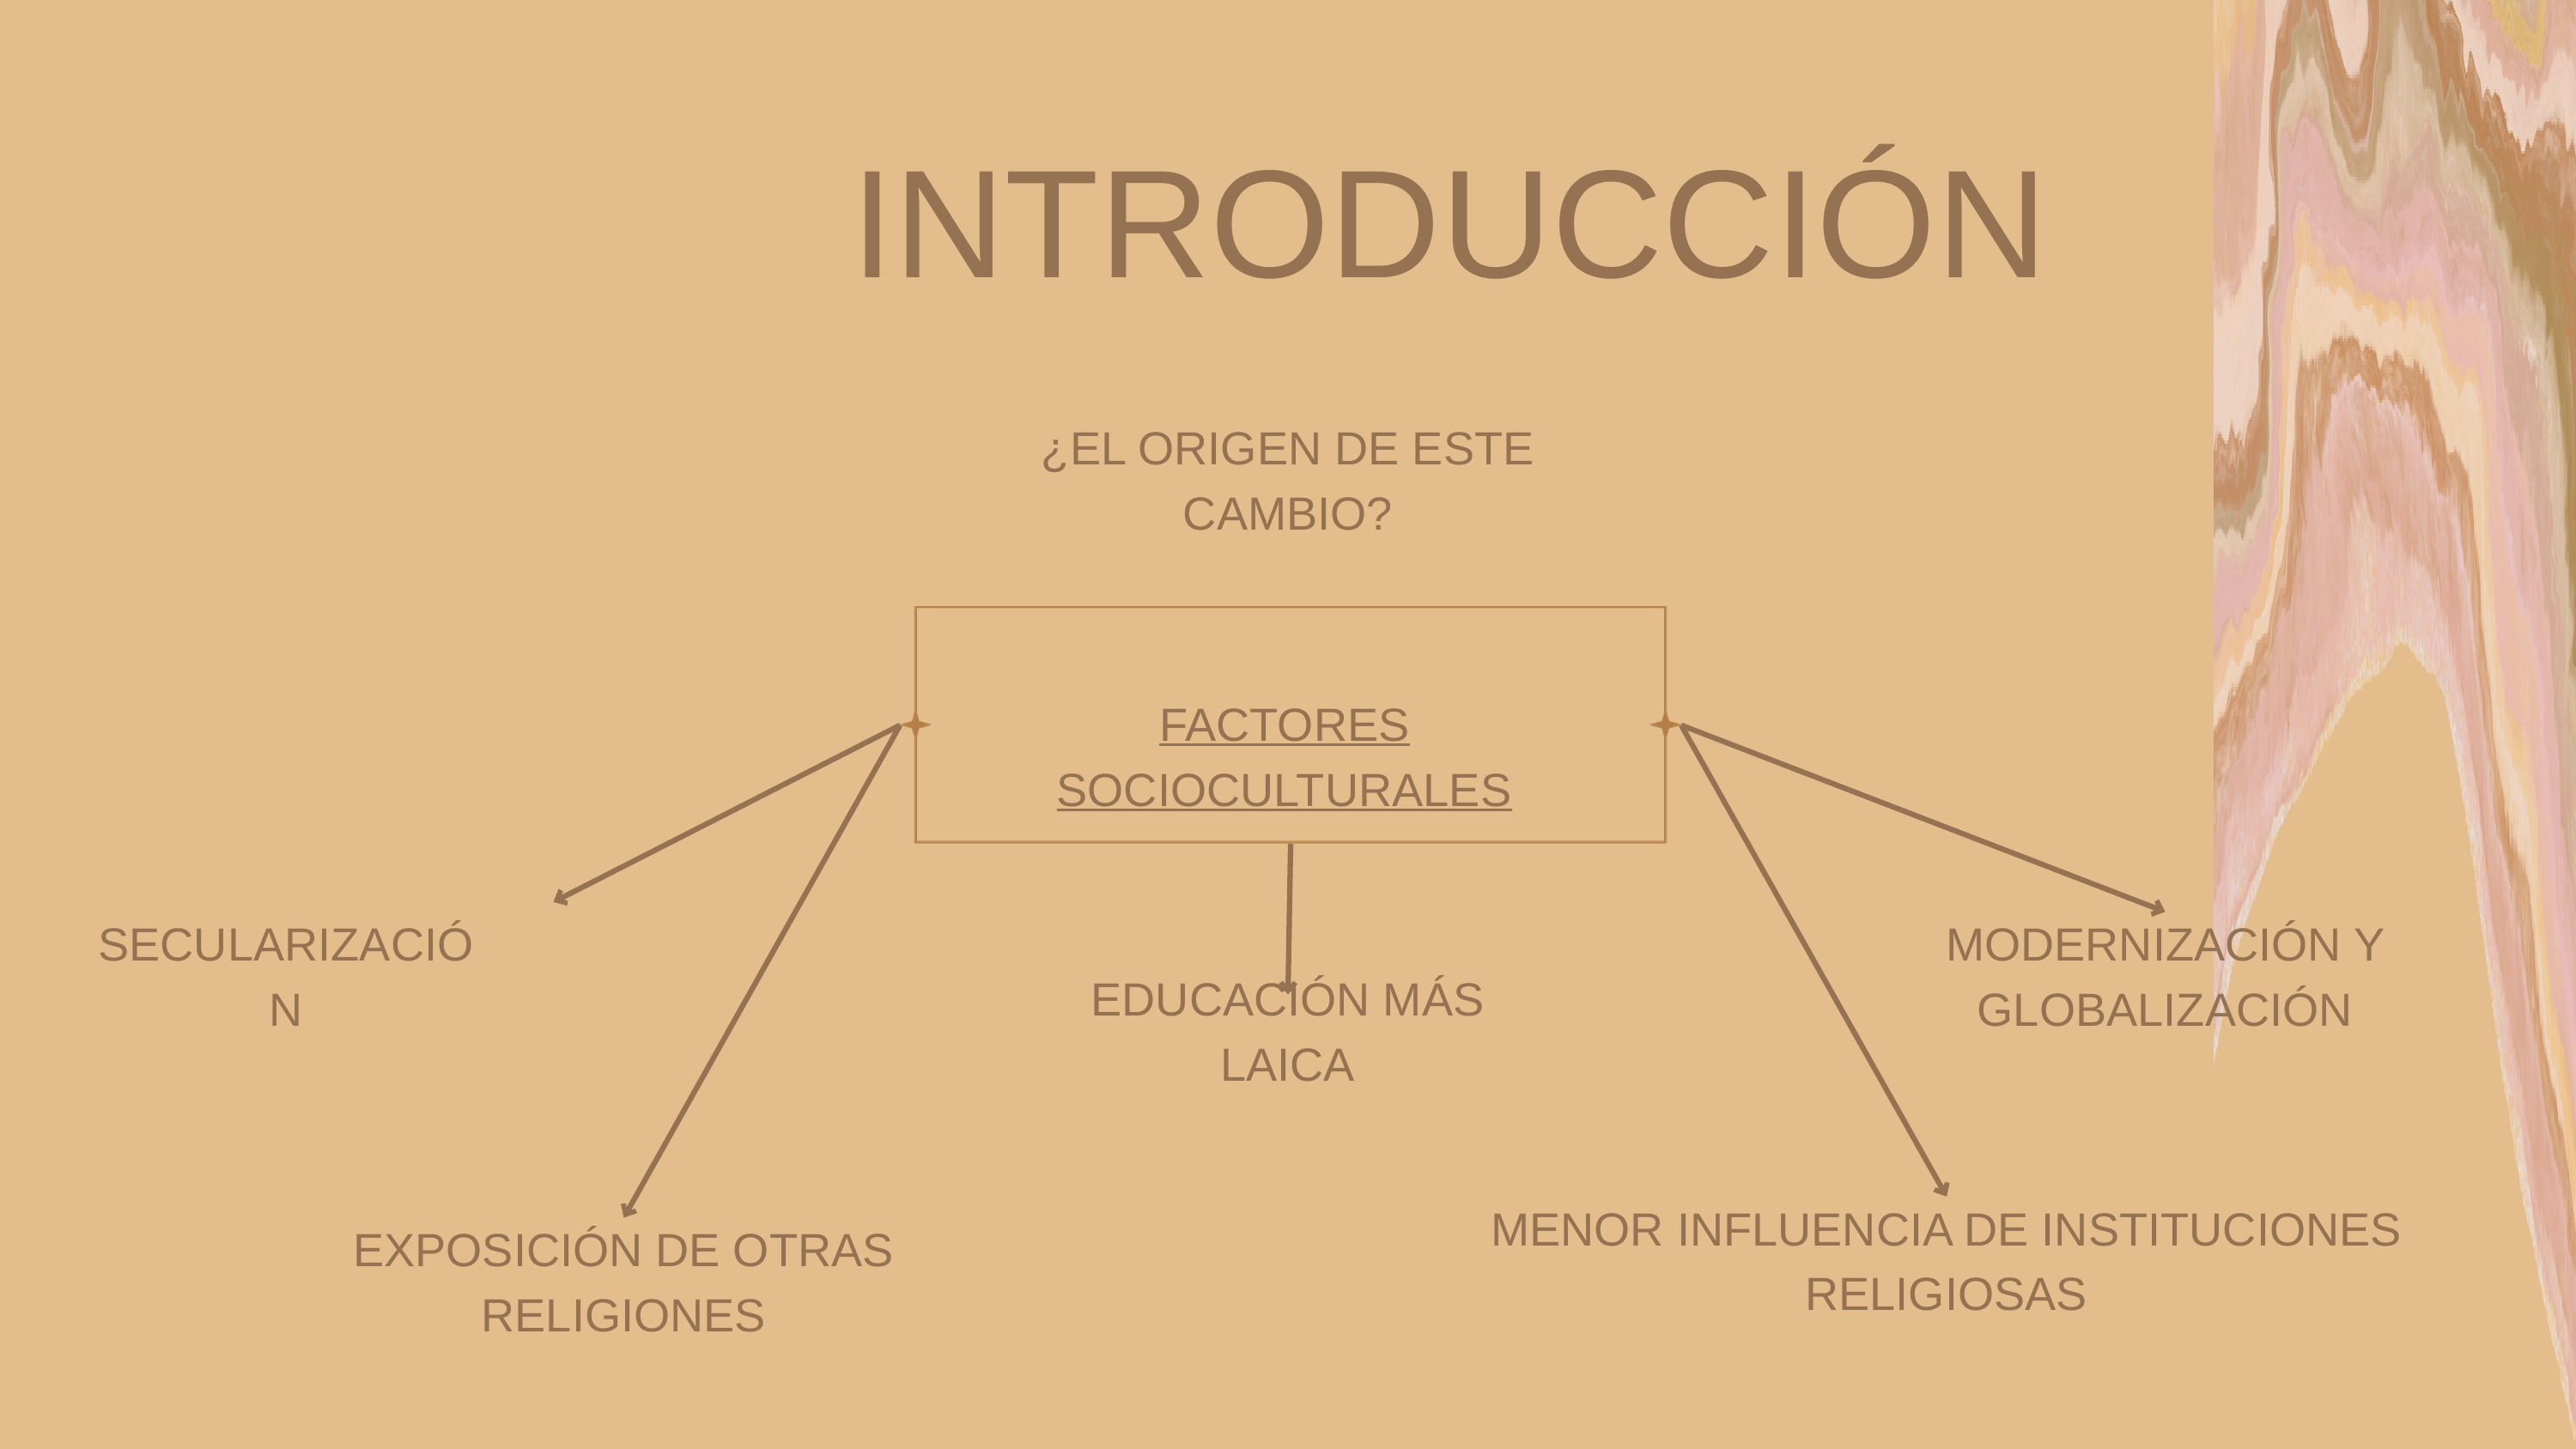

INTRODUCCIÓN
¿EL ORIGEN DE ESTE CAMBIO?

FACTORES SOCIOCULTURALES

SECULARIZACIÓN
MODERNIZACIÓN Y GLOBALIZACIÓN
EDUCACIÓN MÁS LAICA
MENOR INFLUENCIA DE INSTITUCIONES RELIGIOSAS
EXPOSICIÓN DE OTRAS RELIGIONES